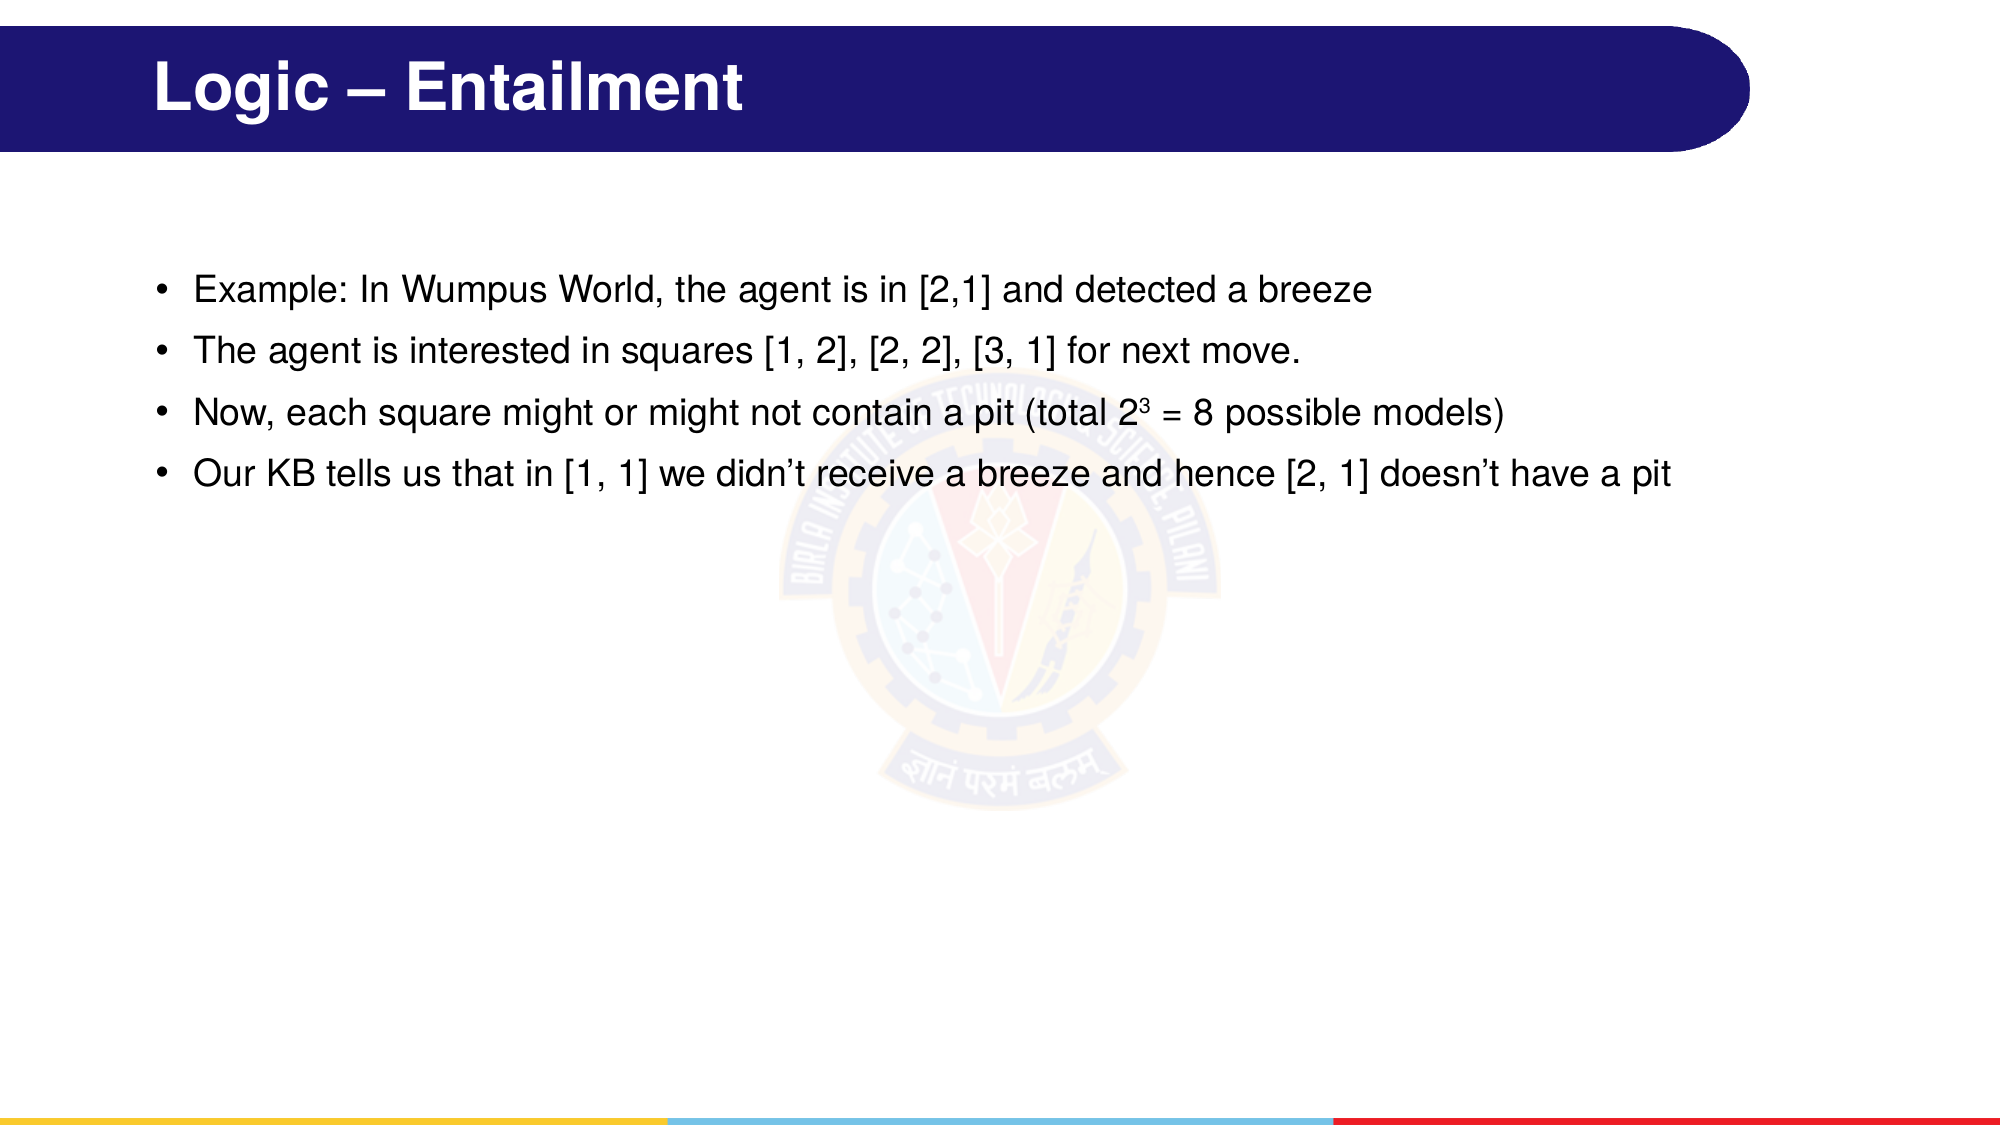

# Logic – Entailment

Example: In Wumpus World, the agent is in [2,1] and detected a breeze
The agent is interested in squares [1, 2], [2, 2], [3, 1] for next move.
Now, each square might or might not contain a pit (total 23 = 8 possible models)
Our KB tells us that in [1, 1] we didn’t receive a breeze and hence [2, 1] doesn’t have a pit